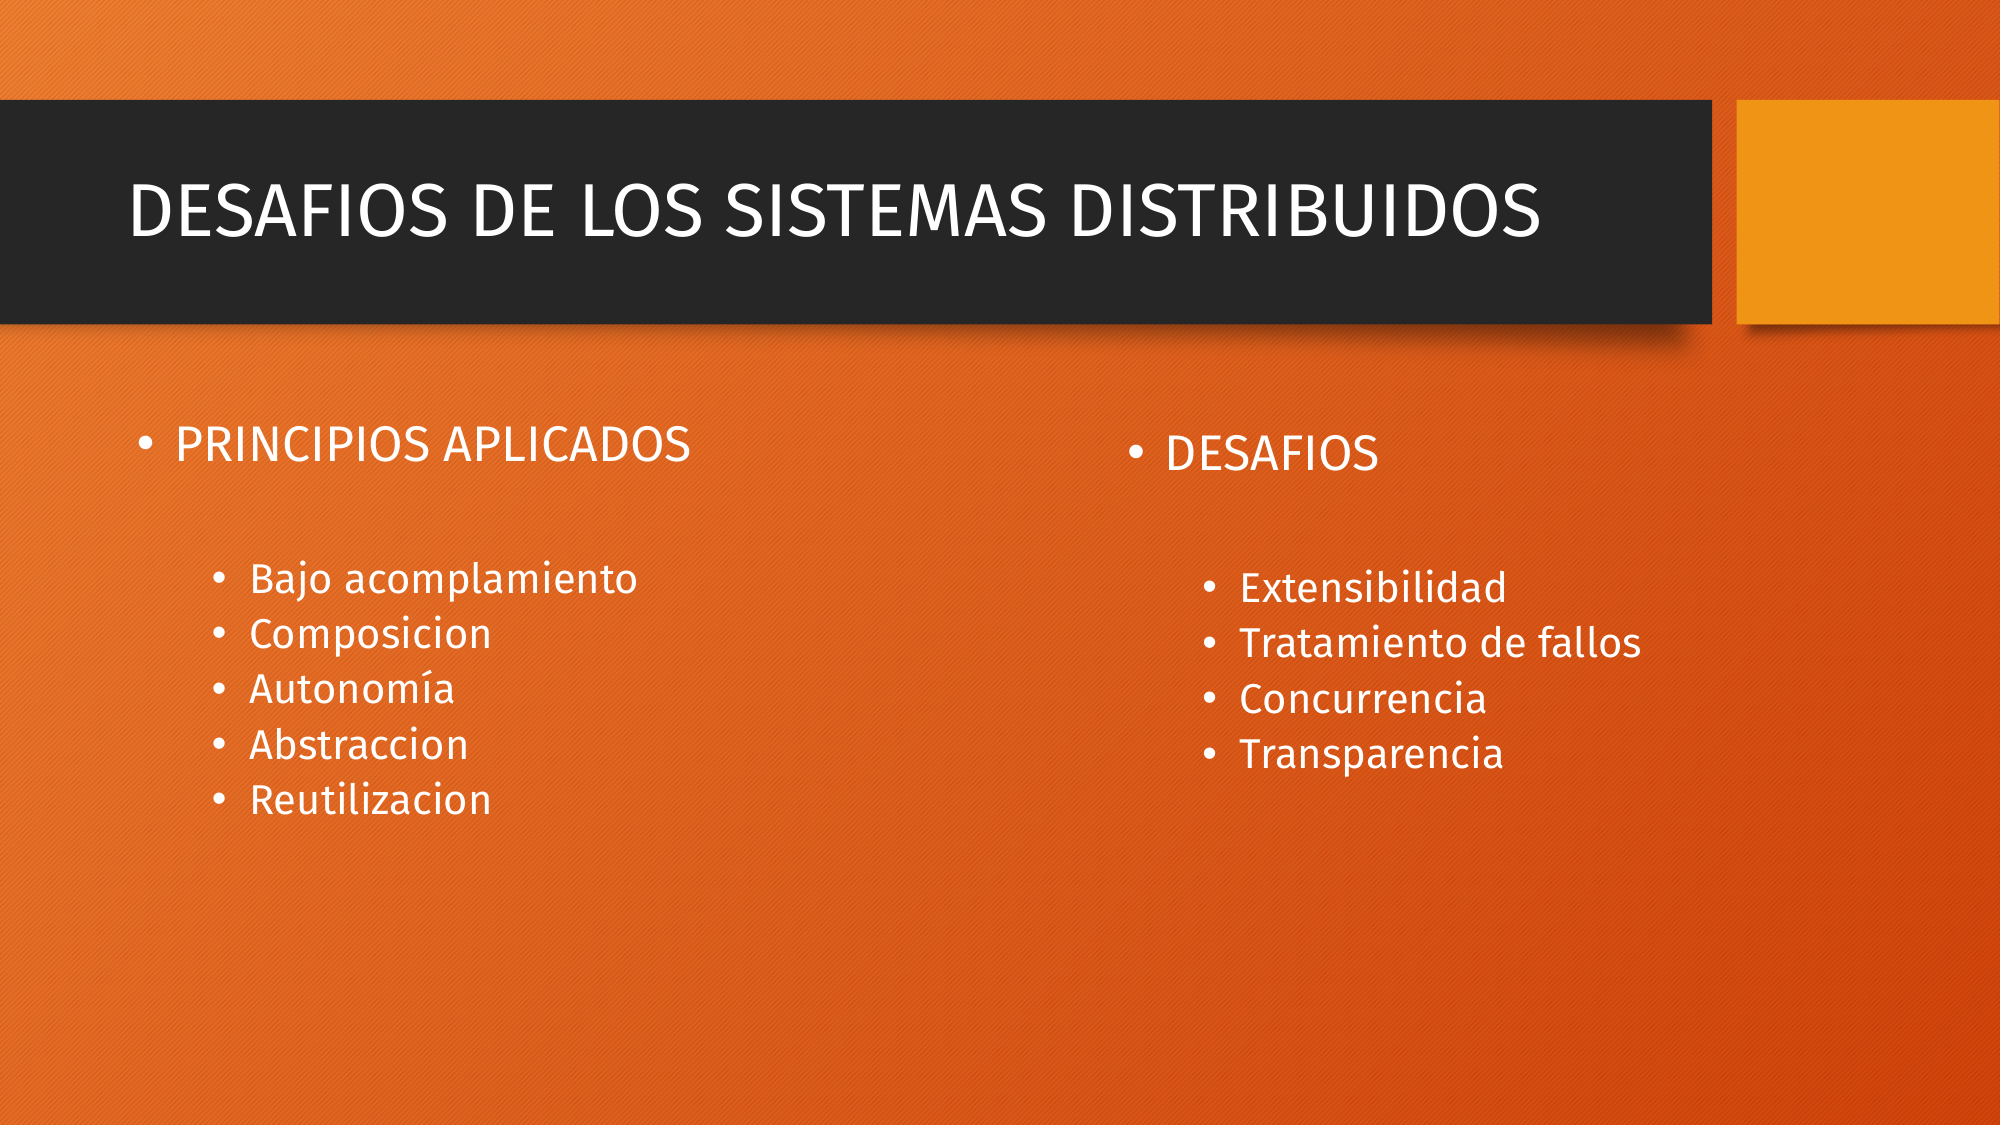

# DESAFIOS DE LOS SISTEMAS DISTRIBUIDOS
PRINCIPIOS APLICADOS

Bajo acomplamiento
Composicion
Autonomía
Abstraccion
Reutilizacion
DESAFIOS

Extensibilidad
Tratamiento de fallos
Concurrencia
Transparencia